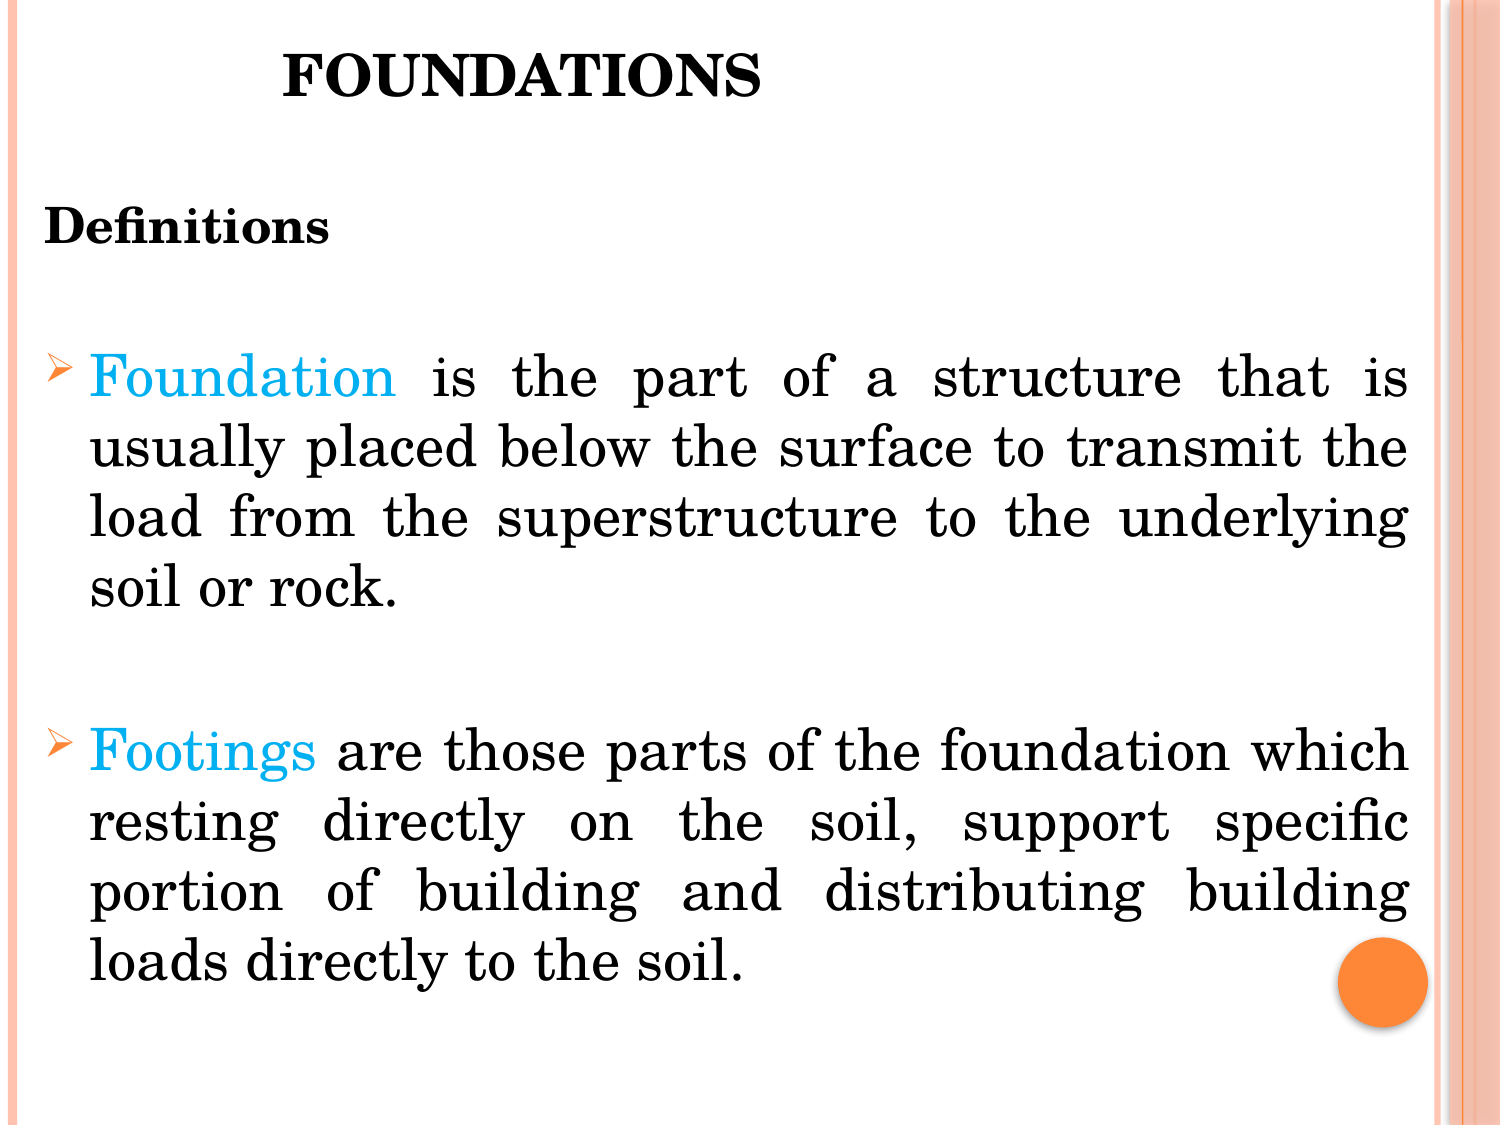

FOUNDATIONS

Definitions

Foundation is the part of a structure that is usually placed below the surface to transmit the load from the superstructure to the underlying soil or rock.

Footings are those parts of the foundation which resting directly on the soil, support specific portion of building and distributing building loads directly to the soil.